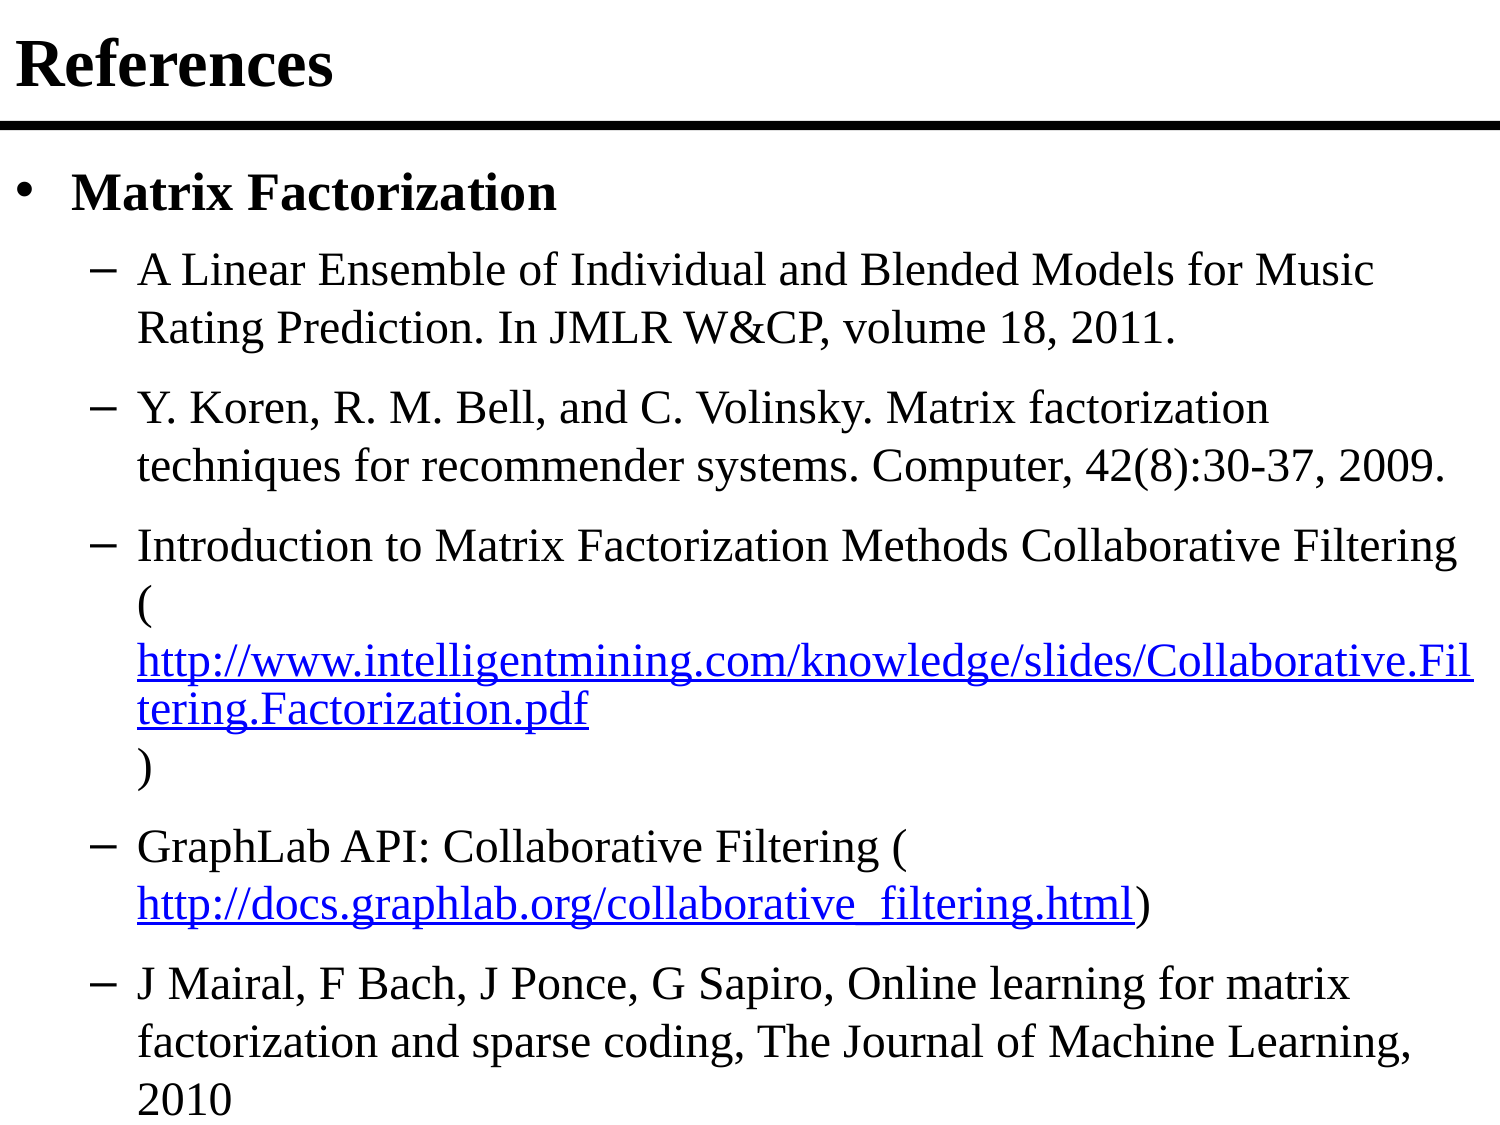

# References
Matrix Factorization
A Linear Ensemble of Individual and Blended Models for Music Rating Prediction. In JMLR W&CP, volume 18, 2011.
Y. Koren, R. M. Bell, and C. Volinsky. Matrix factorization techniques for recommender systems. Computer, 42(8):30-37, 2009.
Introduction to Matrix Factorization Methods Collaborative Filtering (http://www.intelligentmining.com/knowledge/slides/Collaborative.Filtering.Factorization.pdf)
GraphLab API: Collaborative Filtering (http://docs.graphlab.org/collaborative_filtering.html)
J Mairal, F Bach, J Ponce, G Sapiro, Online learning for matrix factorization and sparse coding, The Journal of Machine Learning, 2010